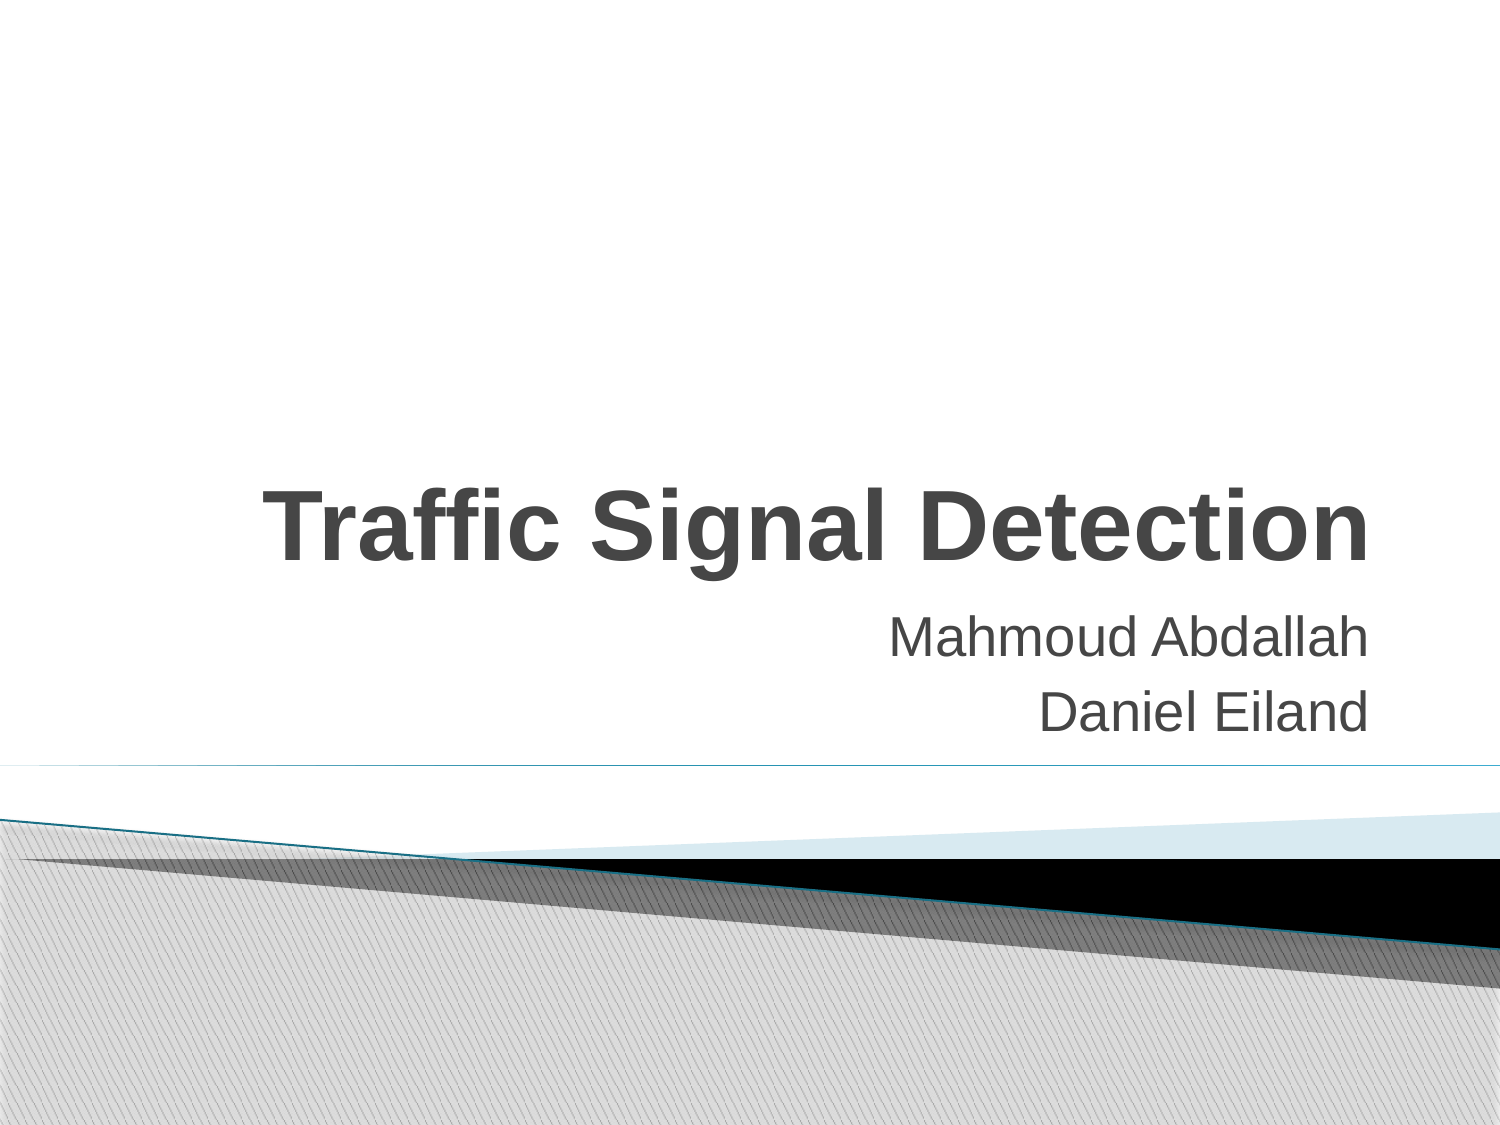

# Traffic Signal Detection
Mahmoud Abdallah
Daniel Eiland